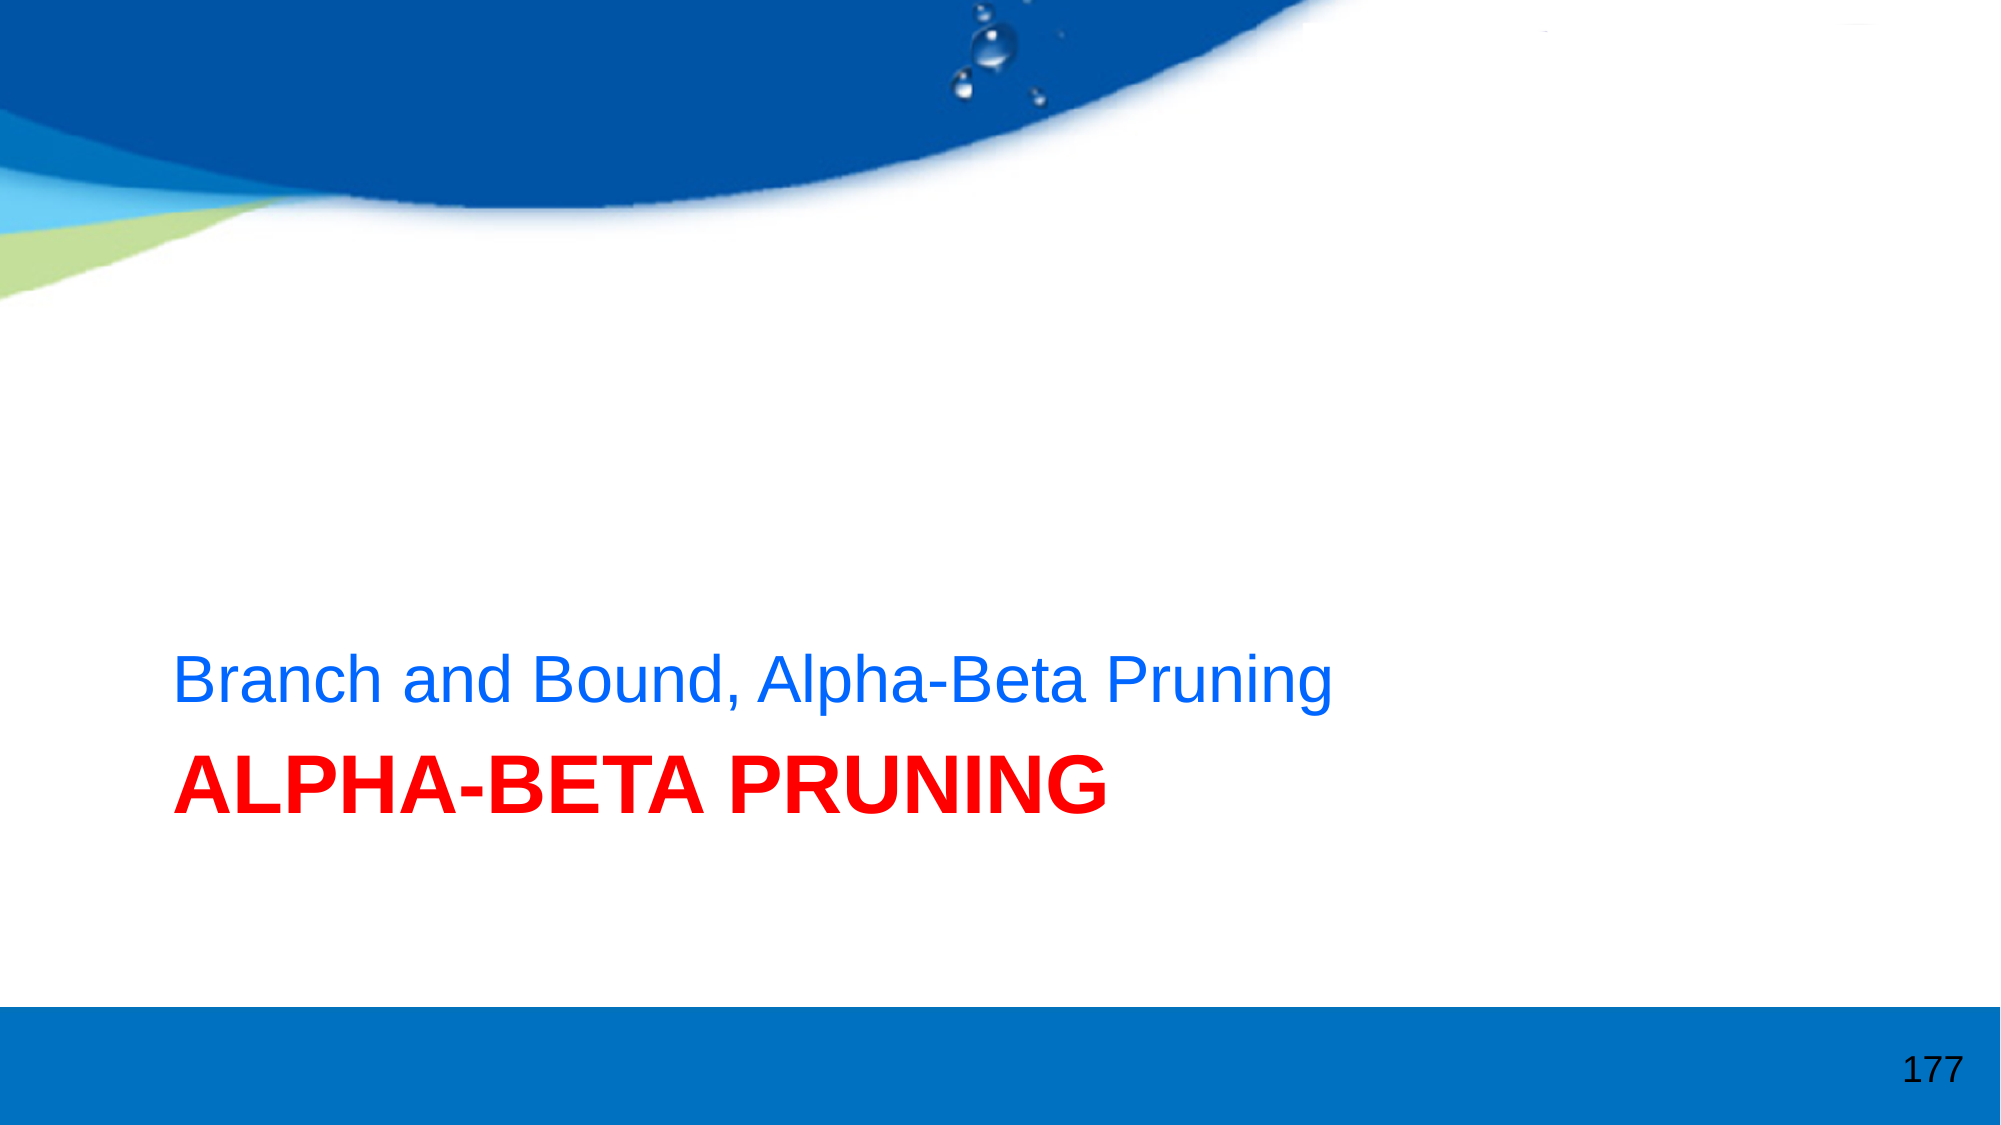

Branch and Bound, Alpha-Beta Pruning
# Alpha-Beta Pruning